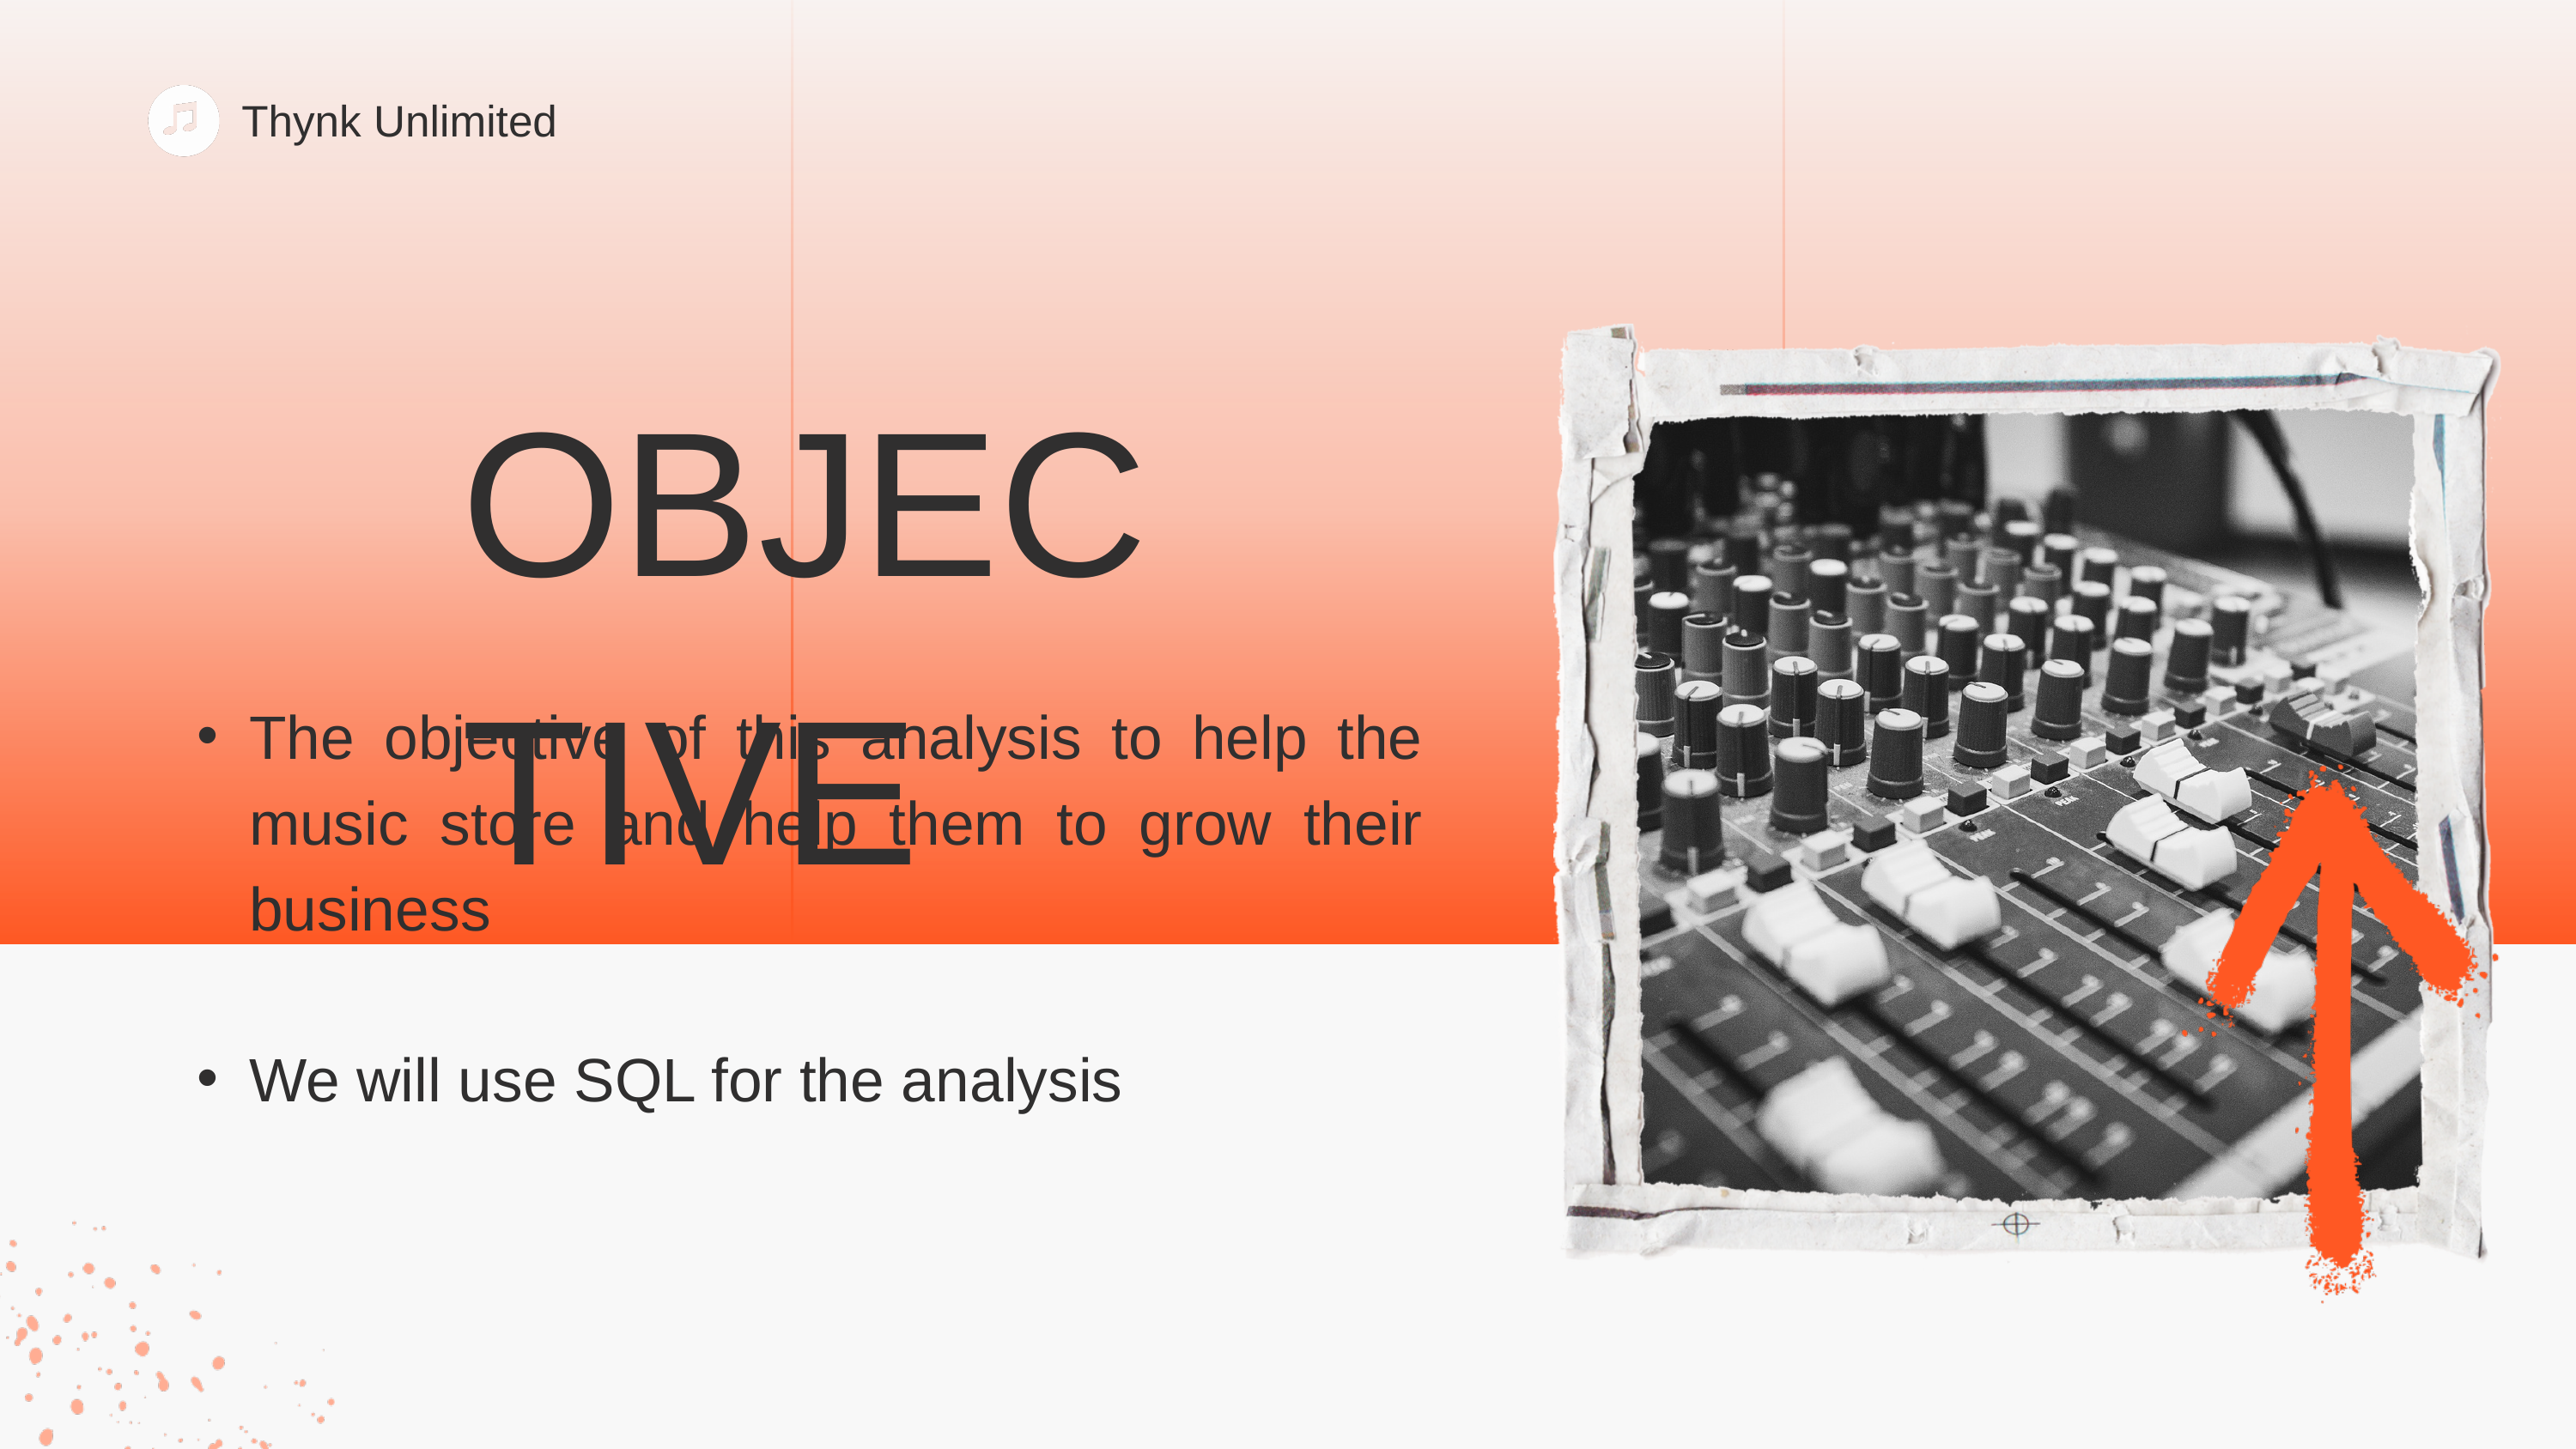

Thynk Unlimited

OBJECTIVE
The objective of this analysis to help the music store and help them to grow their business

We will use SQL for the analysis